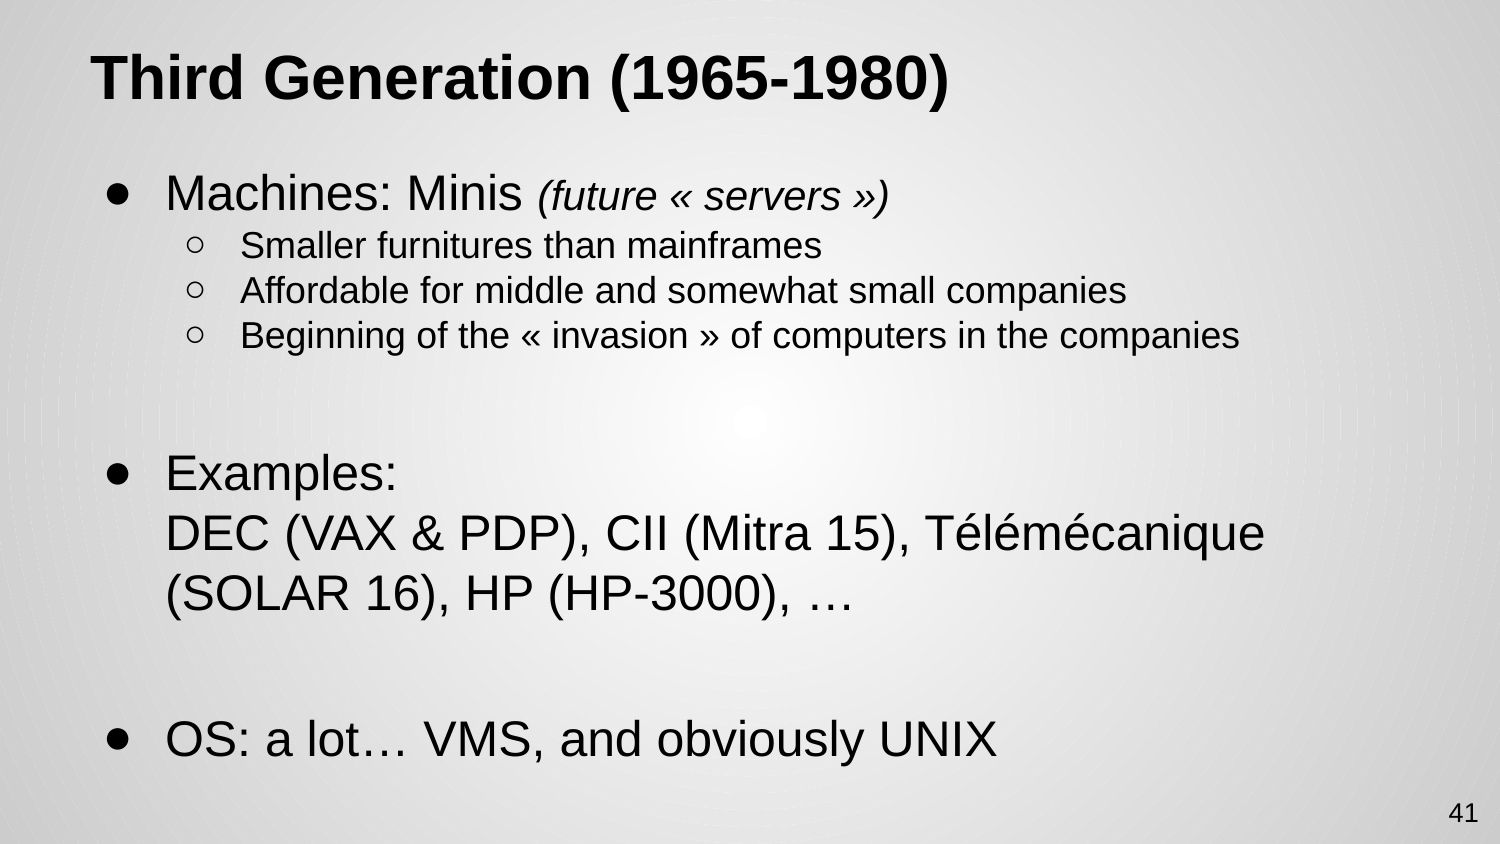

# Third Generation (1965-1980)
Machines: Minis (future « servers »)
Smaller furnitures than mainframes
Affordable for middle and somewhat small companies
Beginning of the « invasion » of computers in the companies

Examples:
DEC (VAX & PDP), CII (Mitra 15), Télémécanique (SOLAR 16), HP (HP-3000), …

OS: a lot… VMS, and obviously UNIX
41